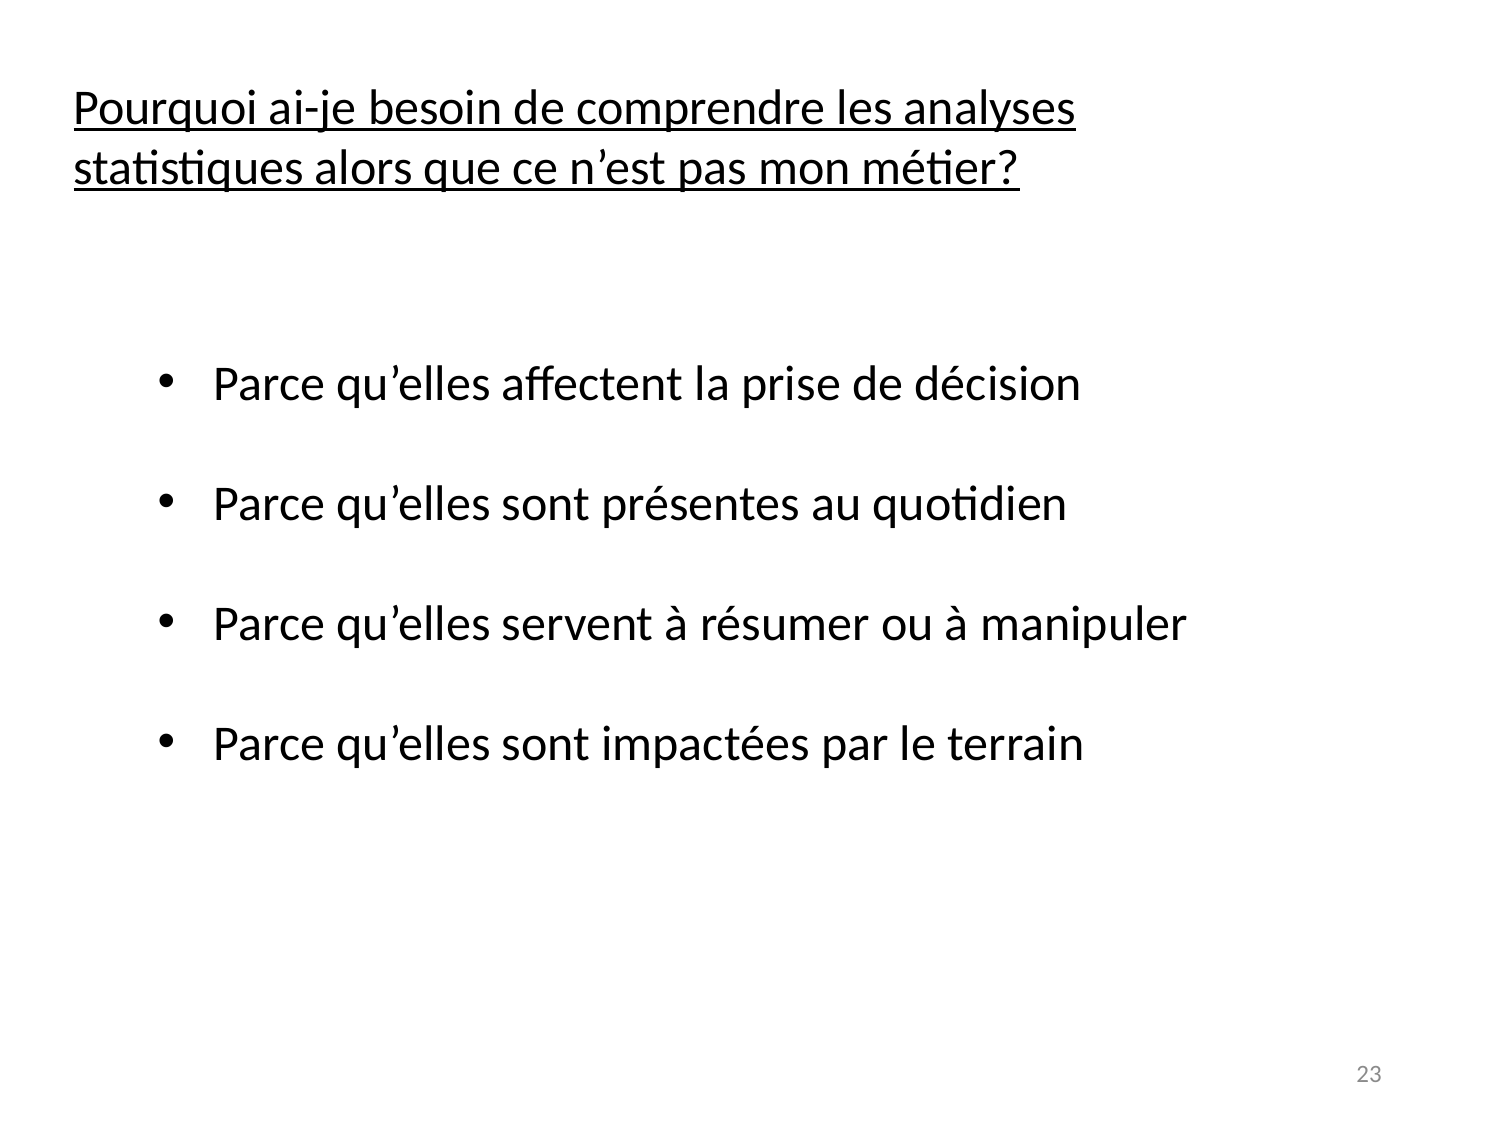

Pourquoi ai-je besoin de comprendre les analyses statistiques alors que ce n’est pas mon métier?
Parce qu’elles affectent la prise de décision

Parce qu’elles sont présentes au quotidien

Parce qu’elles servent à résumer ou à manipuler

Parce qu’elles sont impactées par le terrain
23